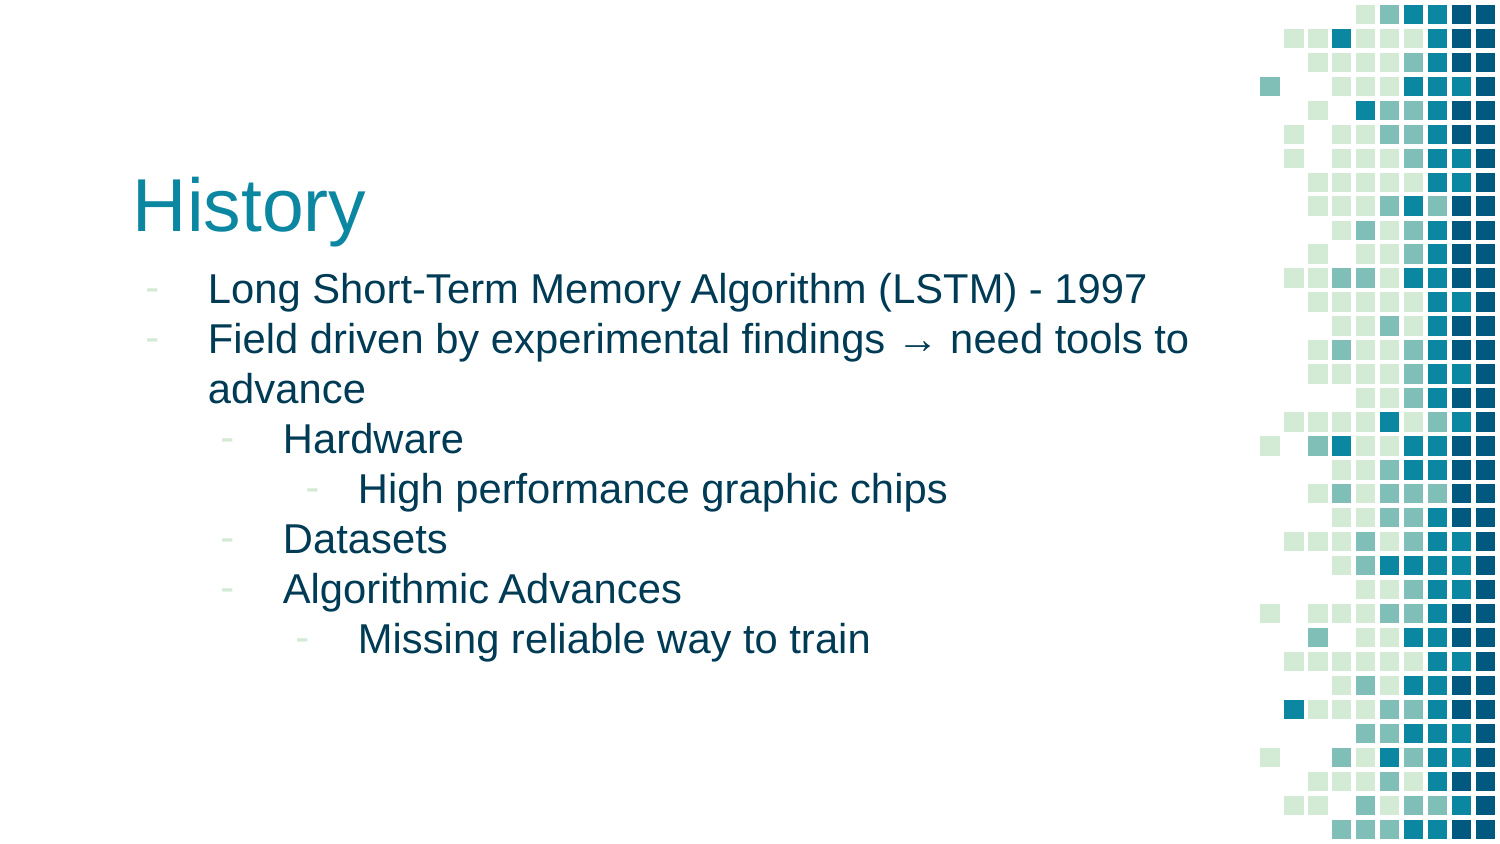

# History
Long Short-Term Memory Algorithm (LSTM) - 1997
Field driven by experimental findings → need tools to advance
Hardware
High performance graphic chips
Datasets
Algorithmic Advances
Missing reliable way to train